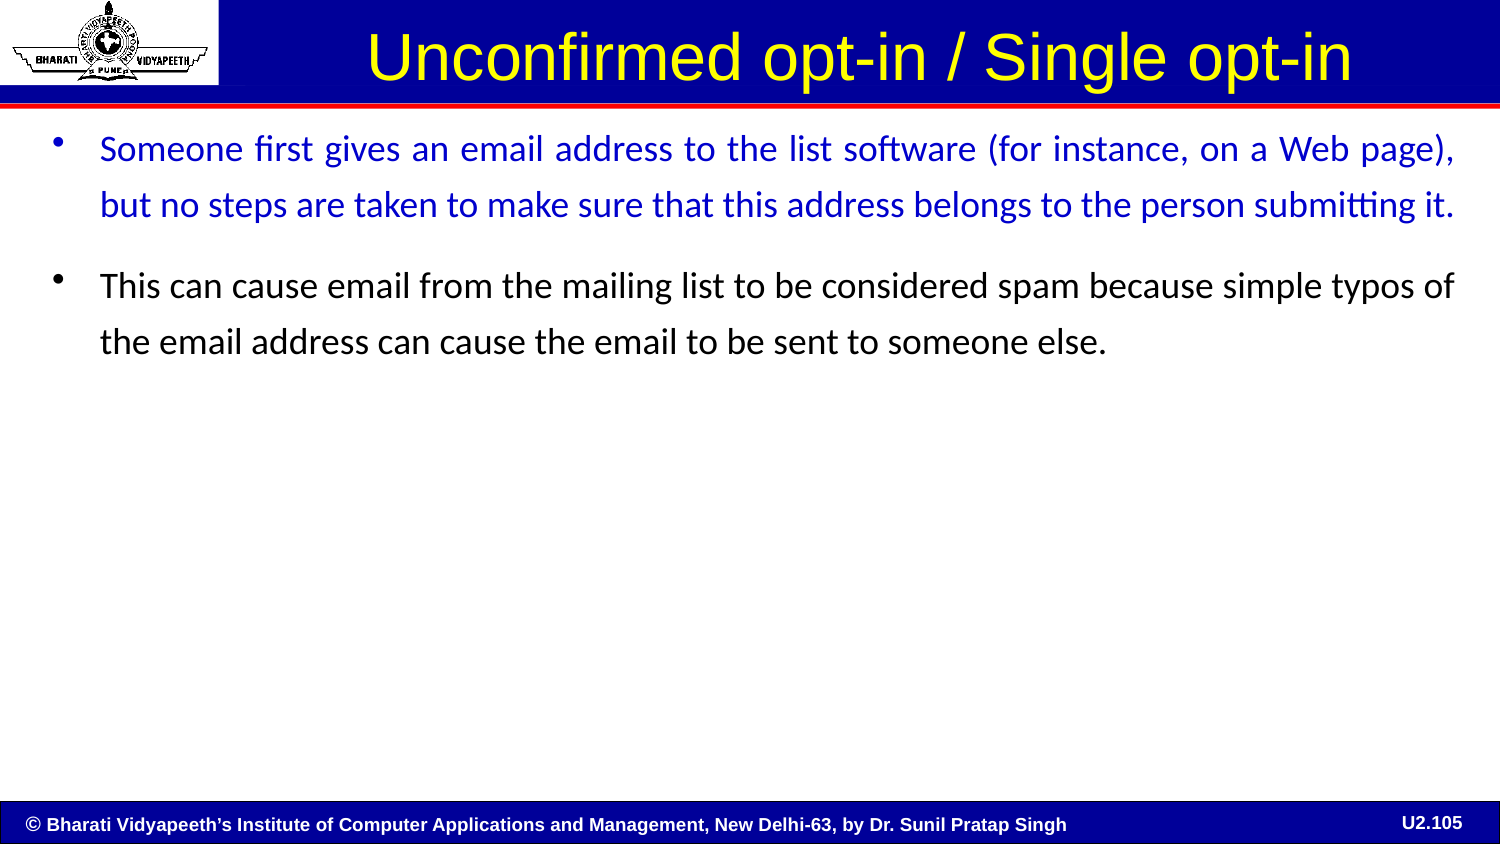

# Unconfirmed opt-in / Single opt-in
Someone first gives an email address to the list software (for instance, on a Web page), but no steps are taken to make sure that this address belongs to the person submitting it.
This can cause email from the mailing list to be considered spam because simple typos of the email address can cause the email to be sent to someone else.